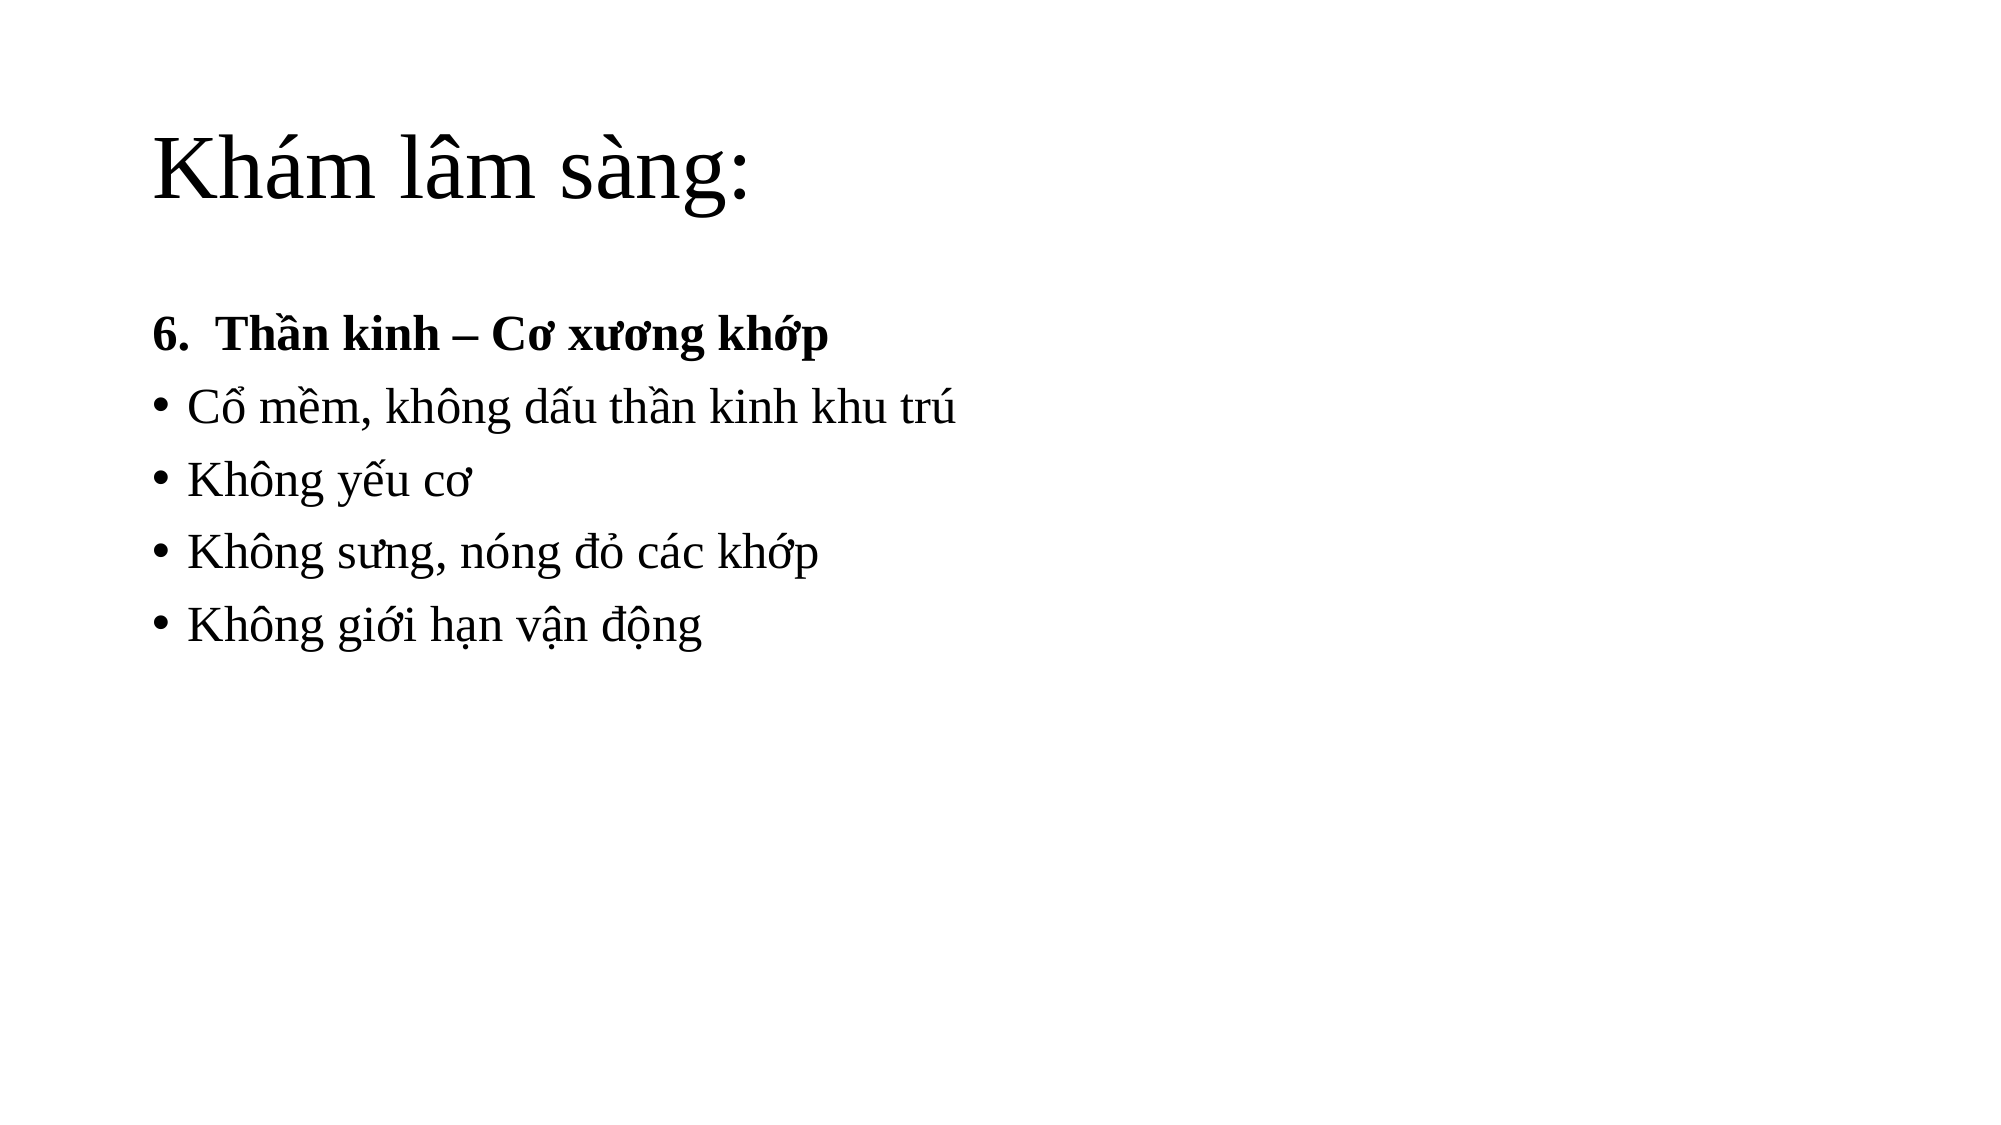

# Khám lâm sàng:
6.  Thần kinh – Cơ xương khớp
Cổ mềm, không dấu thần kinh khu trú
Không yếu cơ
Không sưng, nóng đỏ các khớp
Không giới hạn vận động